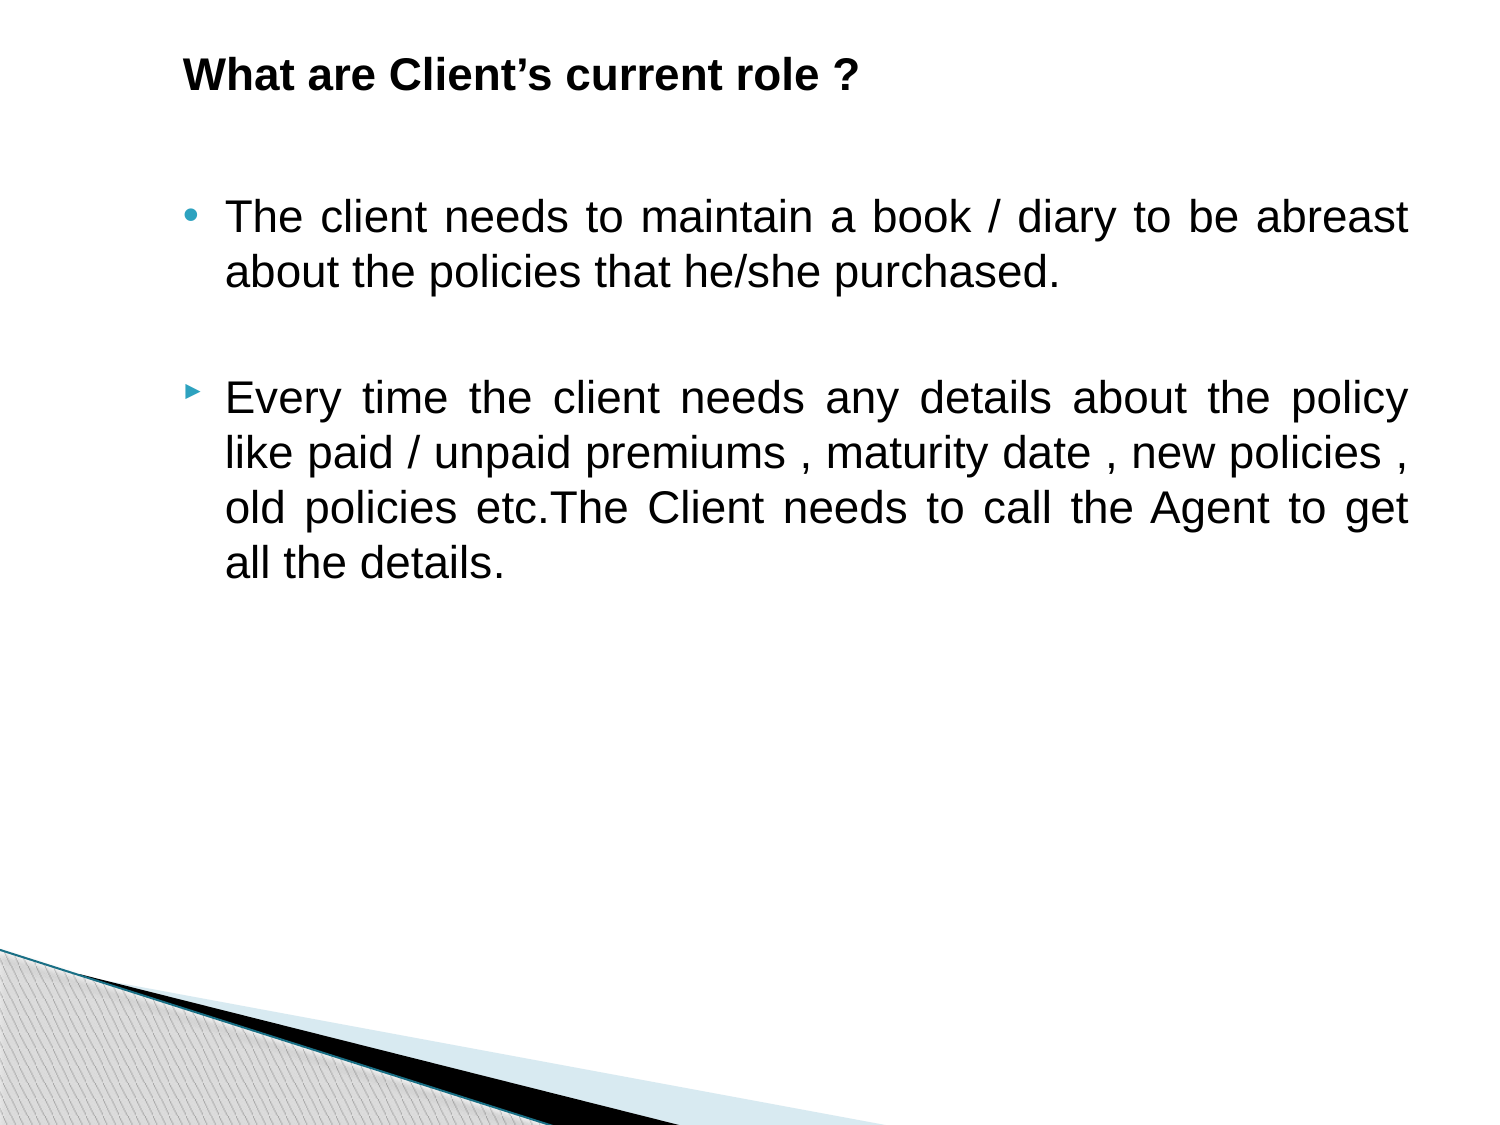

What are Client’s current role ?

The client needs to maintain a book / diary to be abreast about the policies that he/she purchased.

Every time the client needs any details about the policy like paid / unpaid premiums , maturity date , new policies , old policies etc.The Client needs to call the Agent to get all the details.